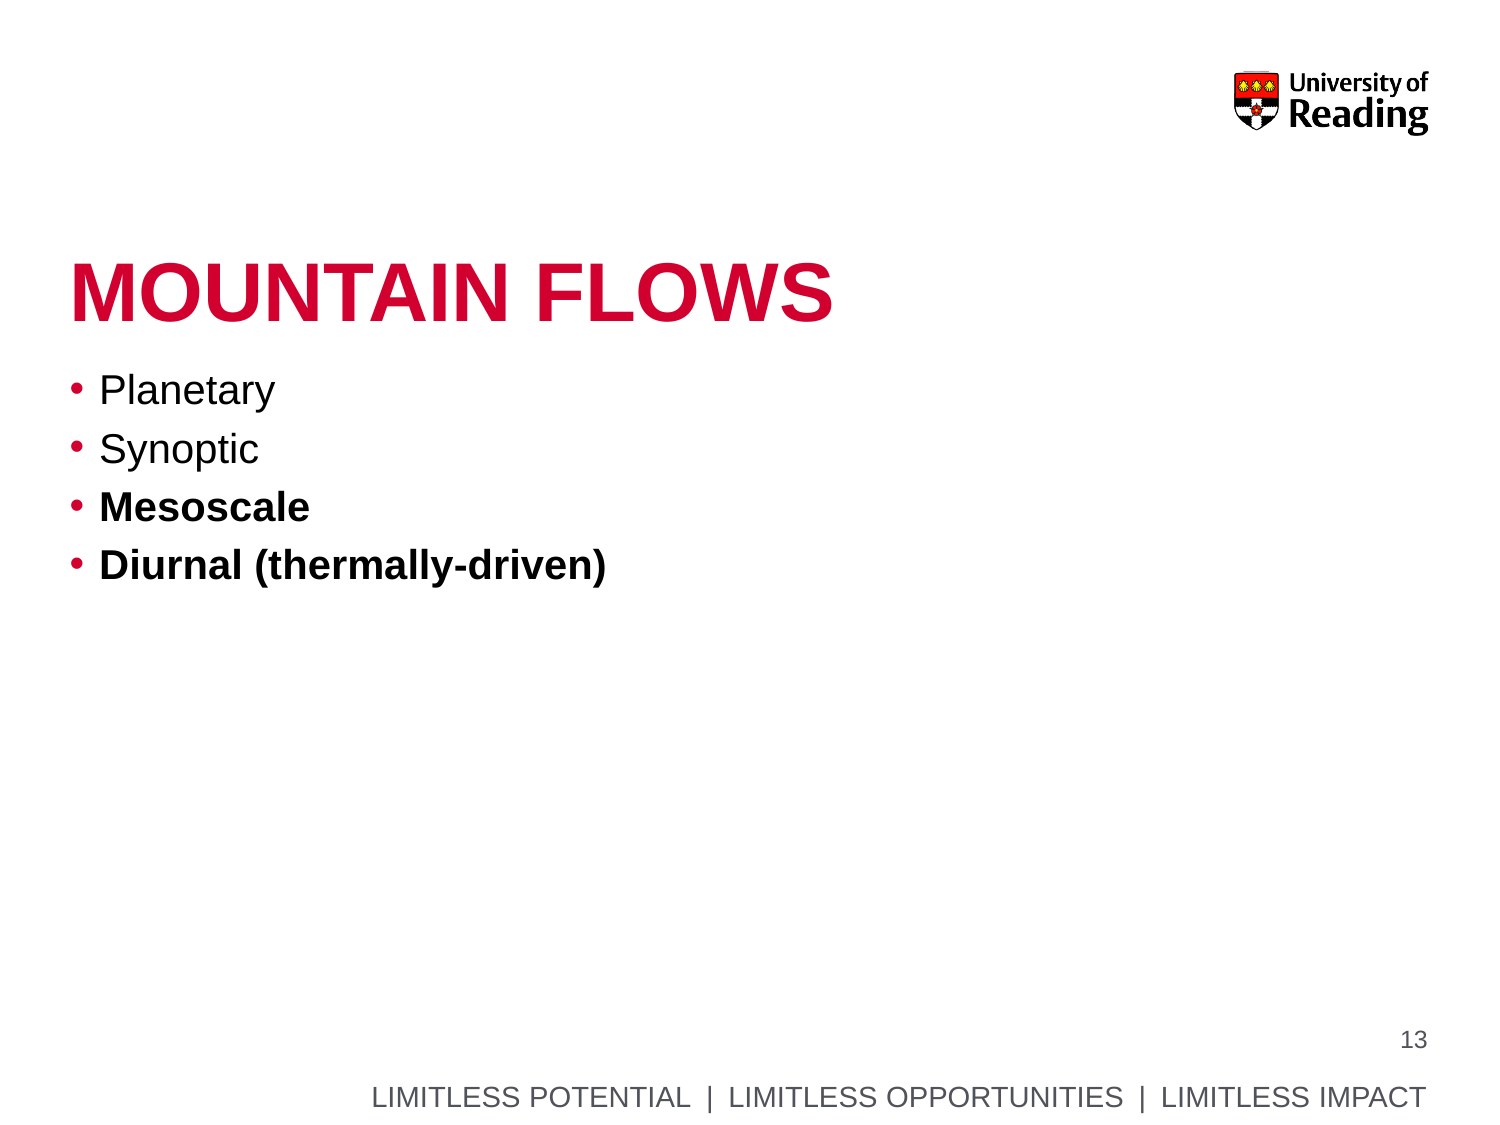

# Mountain Flows
Planetary
Synoptic
Mesoscale
Diurnal (thermally-driven)
13